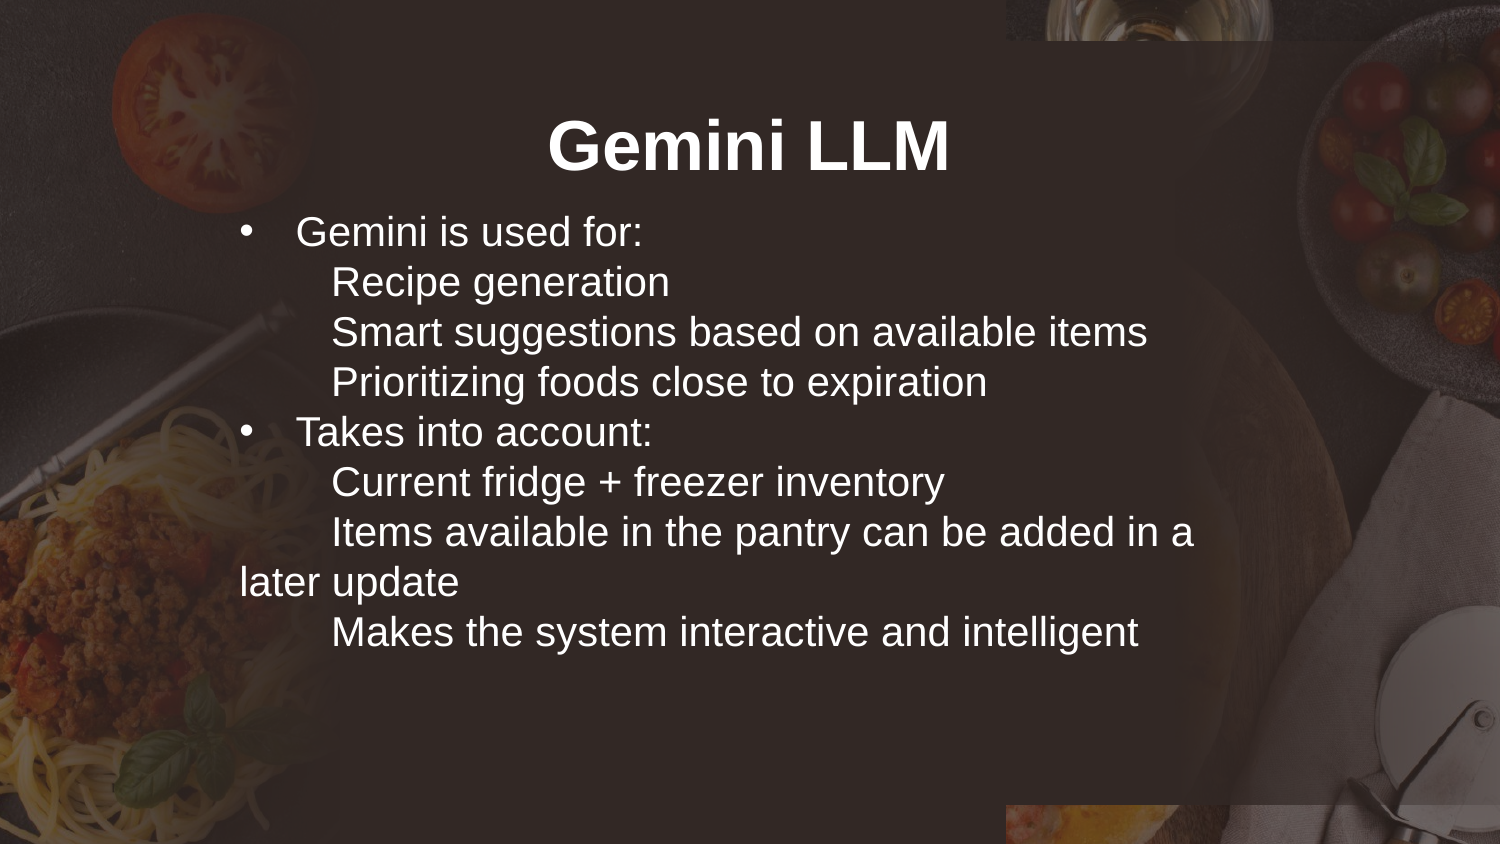

# Gemini LLM
Gemini is used for:
        Recipe generation
        Smart suggestions based on available items
        Prioritizing foods close to expiration
Takes into account:
        Current fridge + freezer inventory
        Items available in the pantry can be added in a later update
        Makes the system interactive and intelligent